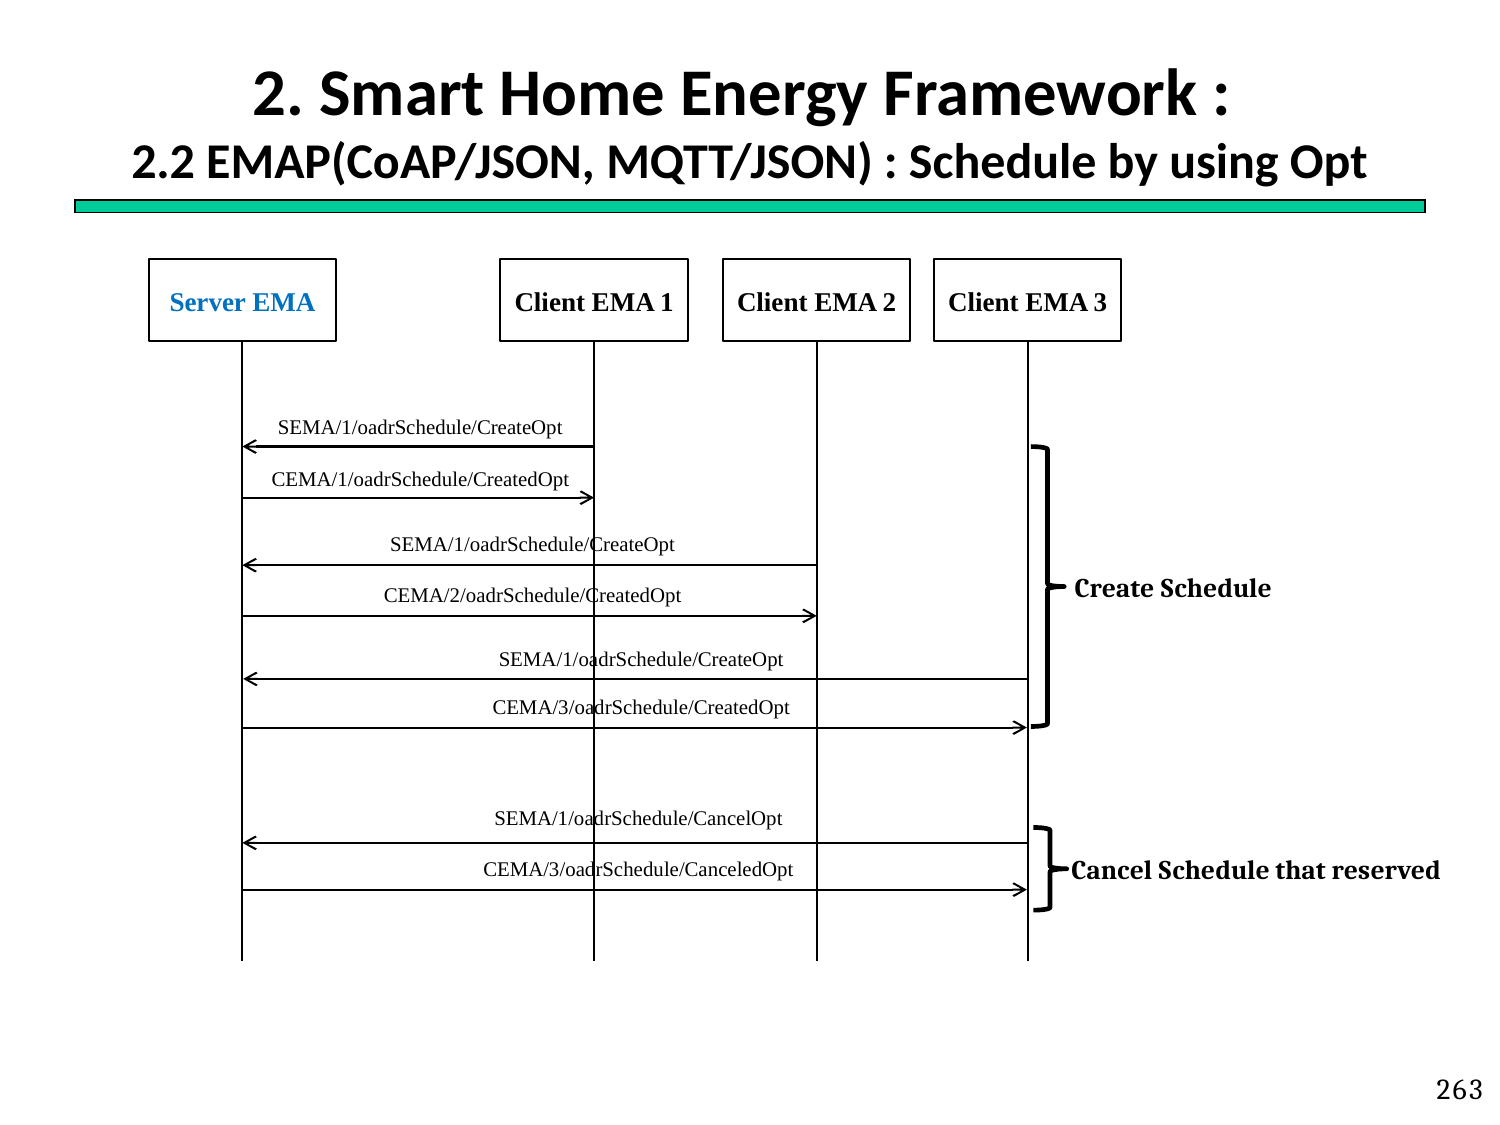

# 2. Smart Home Energy Framework : 2.2 EMAP(CoAP/JSON, MQTT/JSON) : Schedule by using Opt
Server EMA
Client EMA 1
Client EMA 2
Client EMA 3
SEMA/1/oadrSchedule/CreateOpt

CEMA/1/oadrSchedule/CreatedOpt
SEMA/1/oadrSchedule/CreateOpt
Create Schedule
CEMA/2/oadrSchedule/CreatedOpt
SEMA/1/oadrSchedule/CreateOpt
CEMA/3/oadrSchedule/CreatedOpt
SEMA/1/oadrSchedule/CancelOpt

Cancel Schedule that reserved
CEMA/3/oadrSchedule/CanceledOpt
263